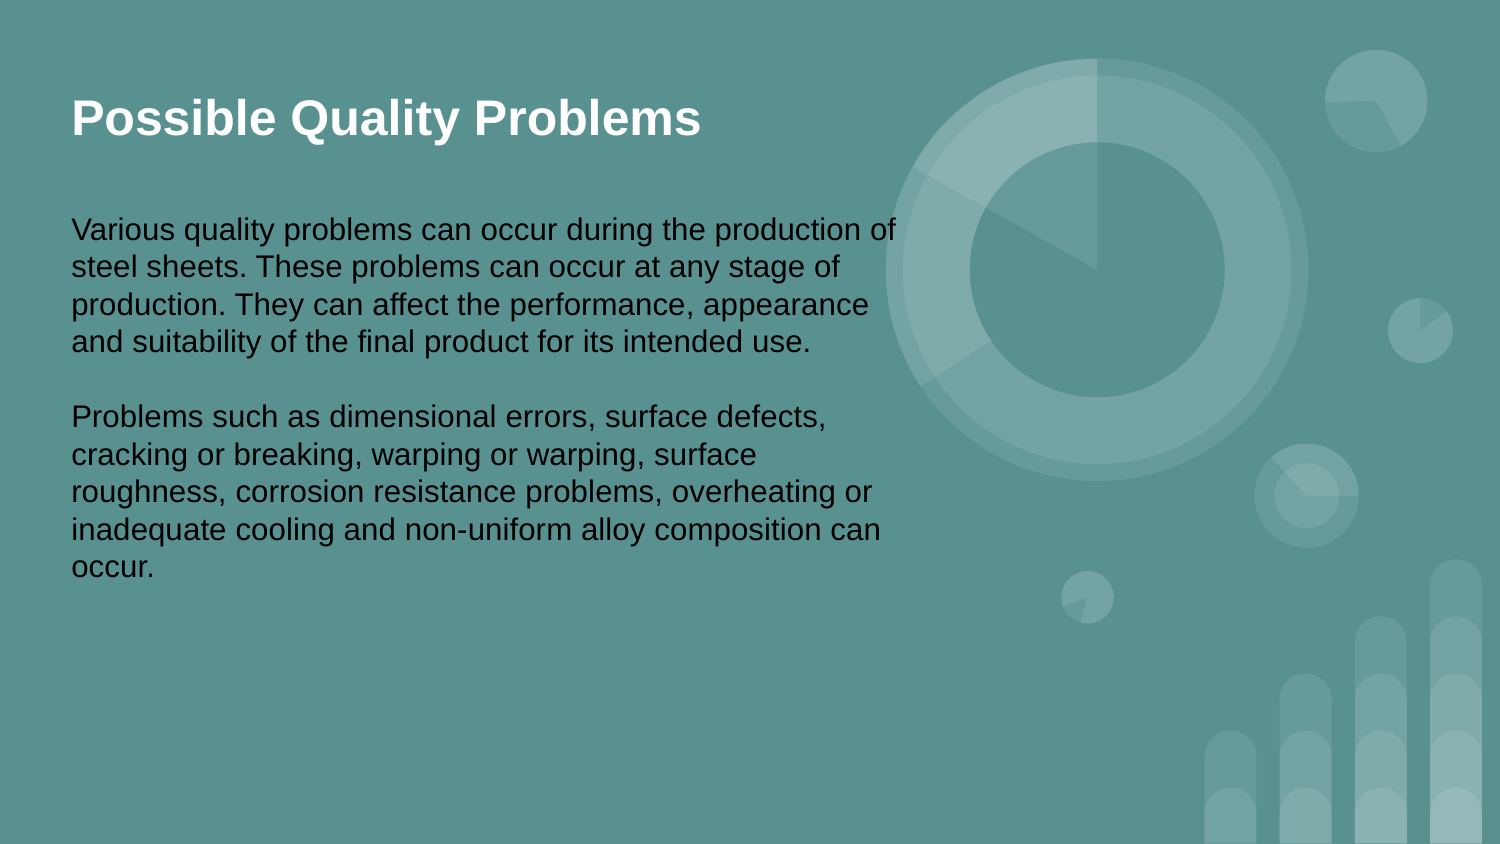

Possible Quality Problems
Various quality problems can occur during the production of steel sheets. These problems can occur at any stage of production. They can affect the performance, appearance and suitability of the final product for its intended use.

Problems such as dimensional errors, surface defects, cracking or breaking, warping or warping, surface roughness, corrosion resistance problems, overheating or inadequate cooling and non-uniform alloy composition can occur.